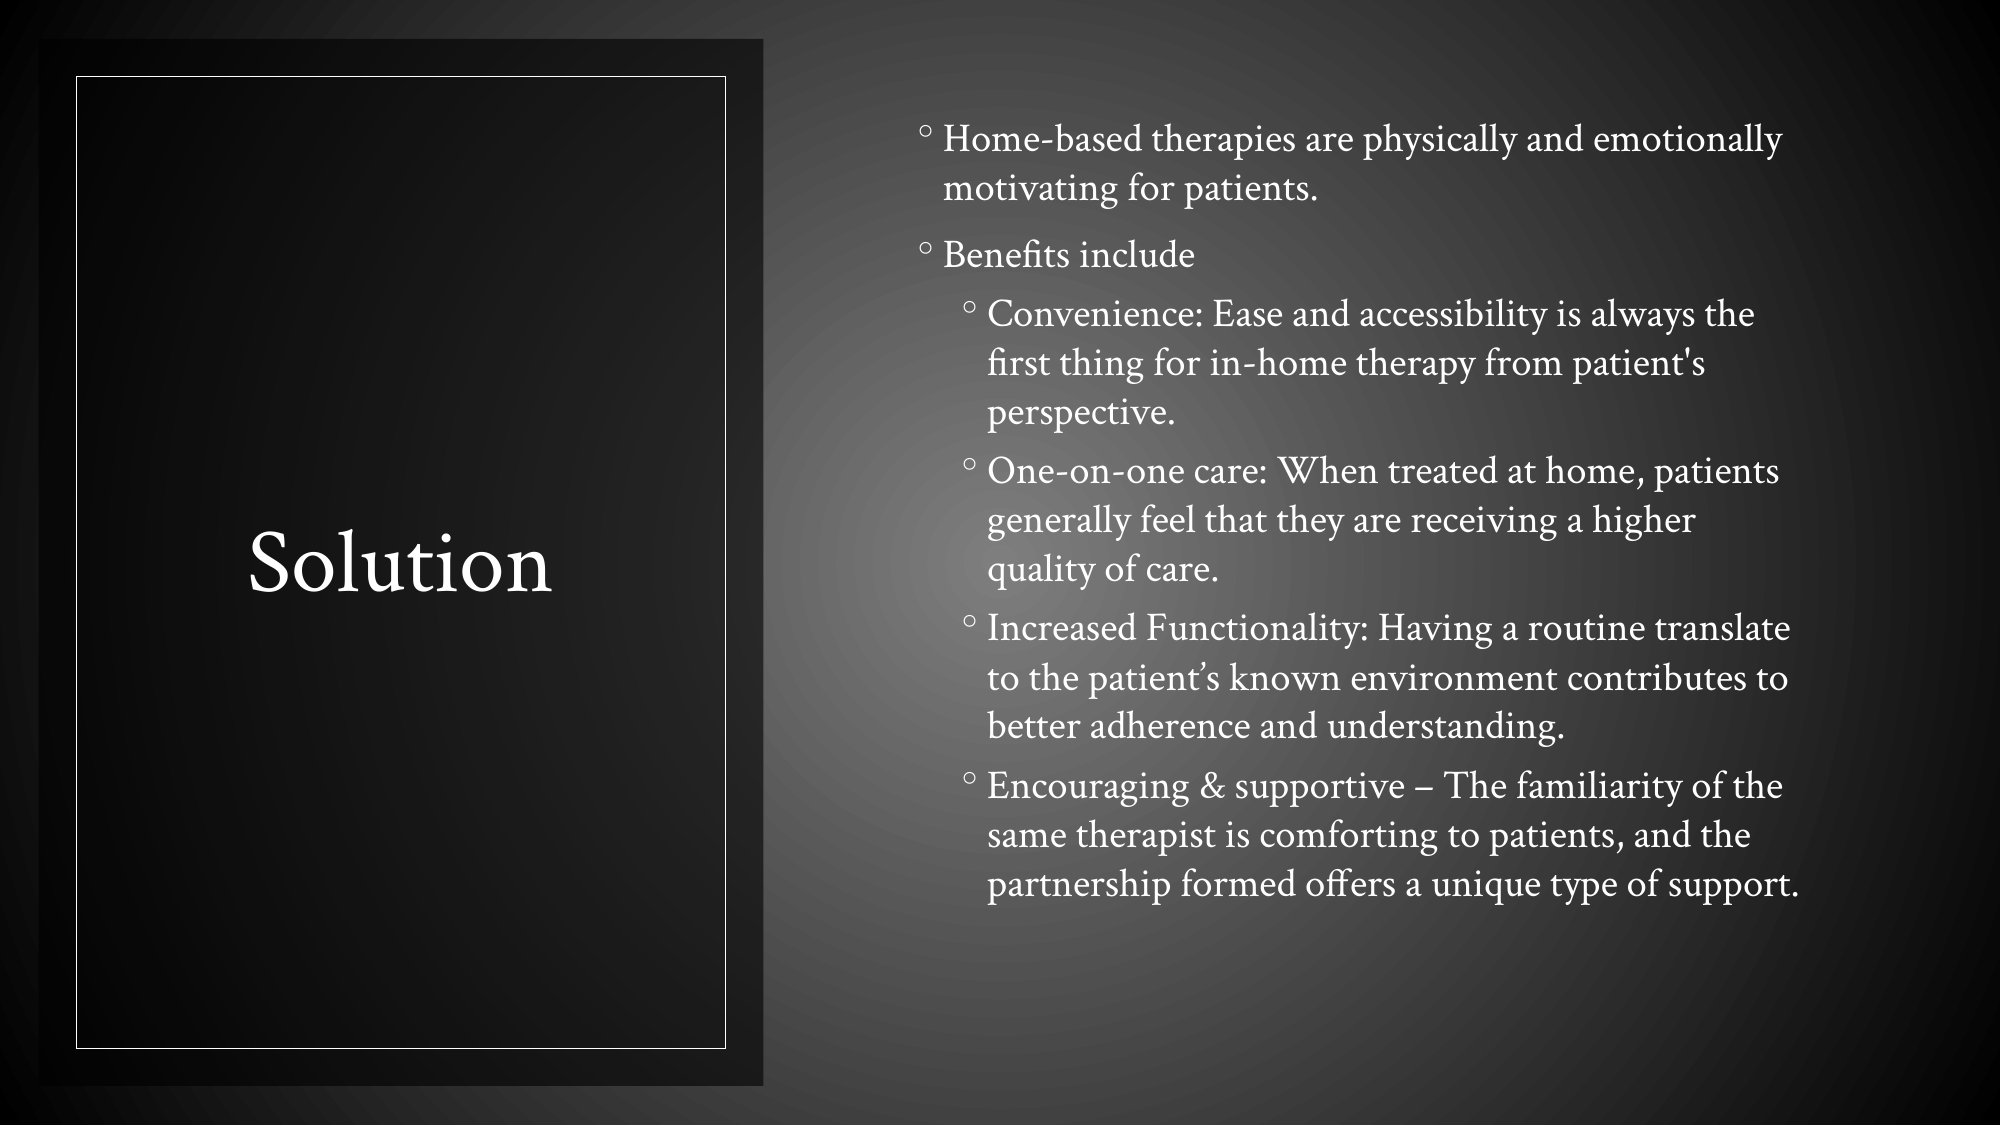

Home-based therapies are physically and emotionally motivating for patients.
Benefits include
Convenience: Ease and accessibility is always the first thing for in-home therapy from patient's perspective.
One-on-one care: When treated at home, patients generally feel that they are receiving a higher quality of care.
Increased Functionality: Having a routine translate to the patient’s known environment contributes to better adherence and understanding.
Encouraging & supportive – The familiarity of the same therapist is comforting to patients, and the partnership formed offers a unique type of support.

# Solution